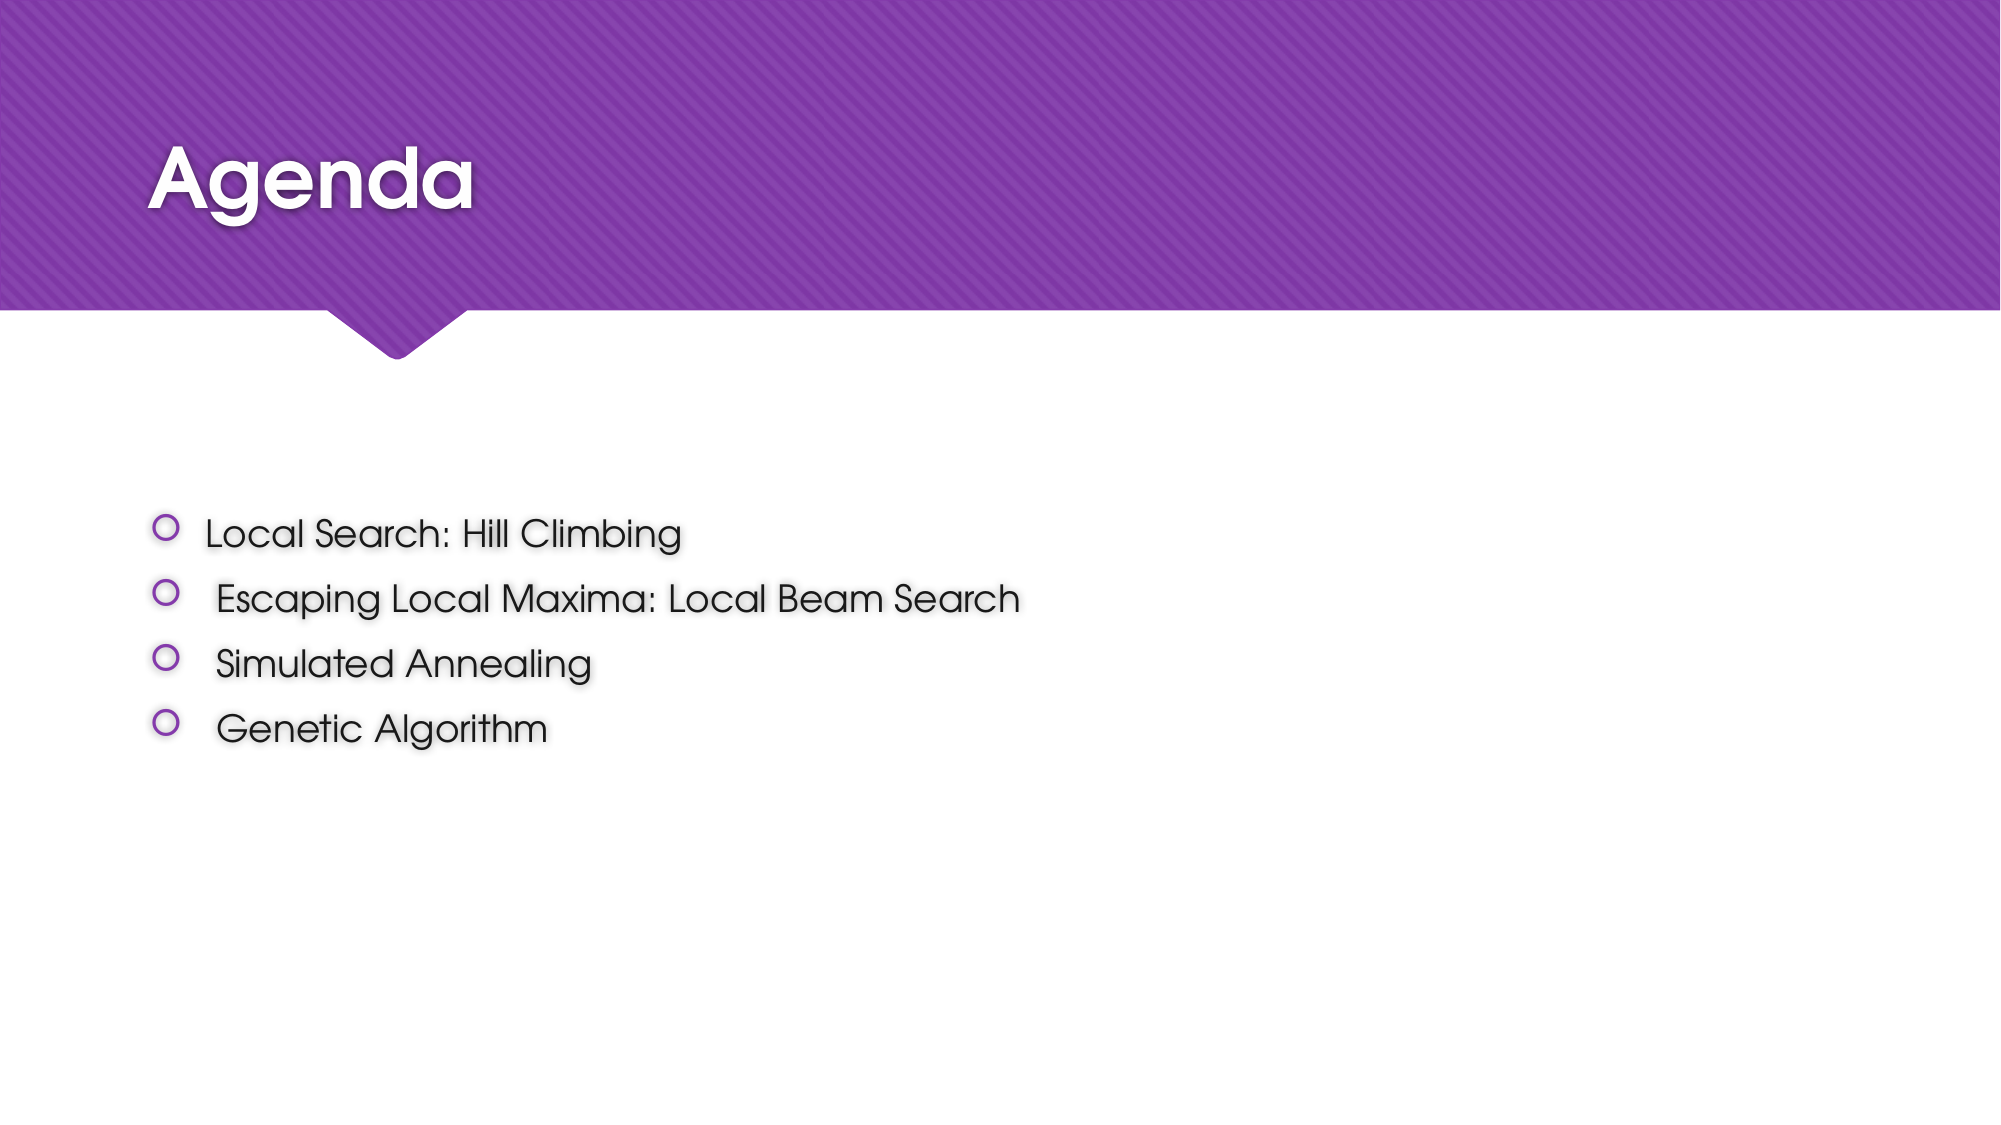

# Agenda
Local Search: Hill Climbing
 Escaping Local Maxima: Local Beam Search
 Simulated Annealing
 Genetic Algorithm